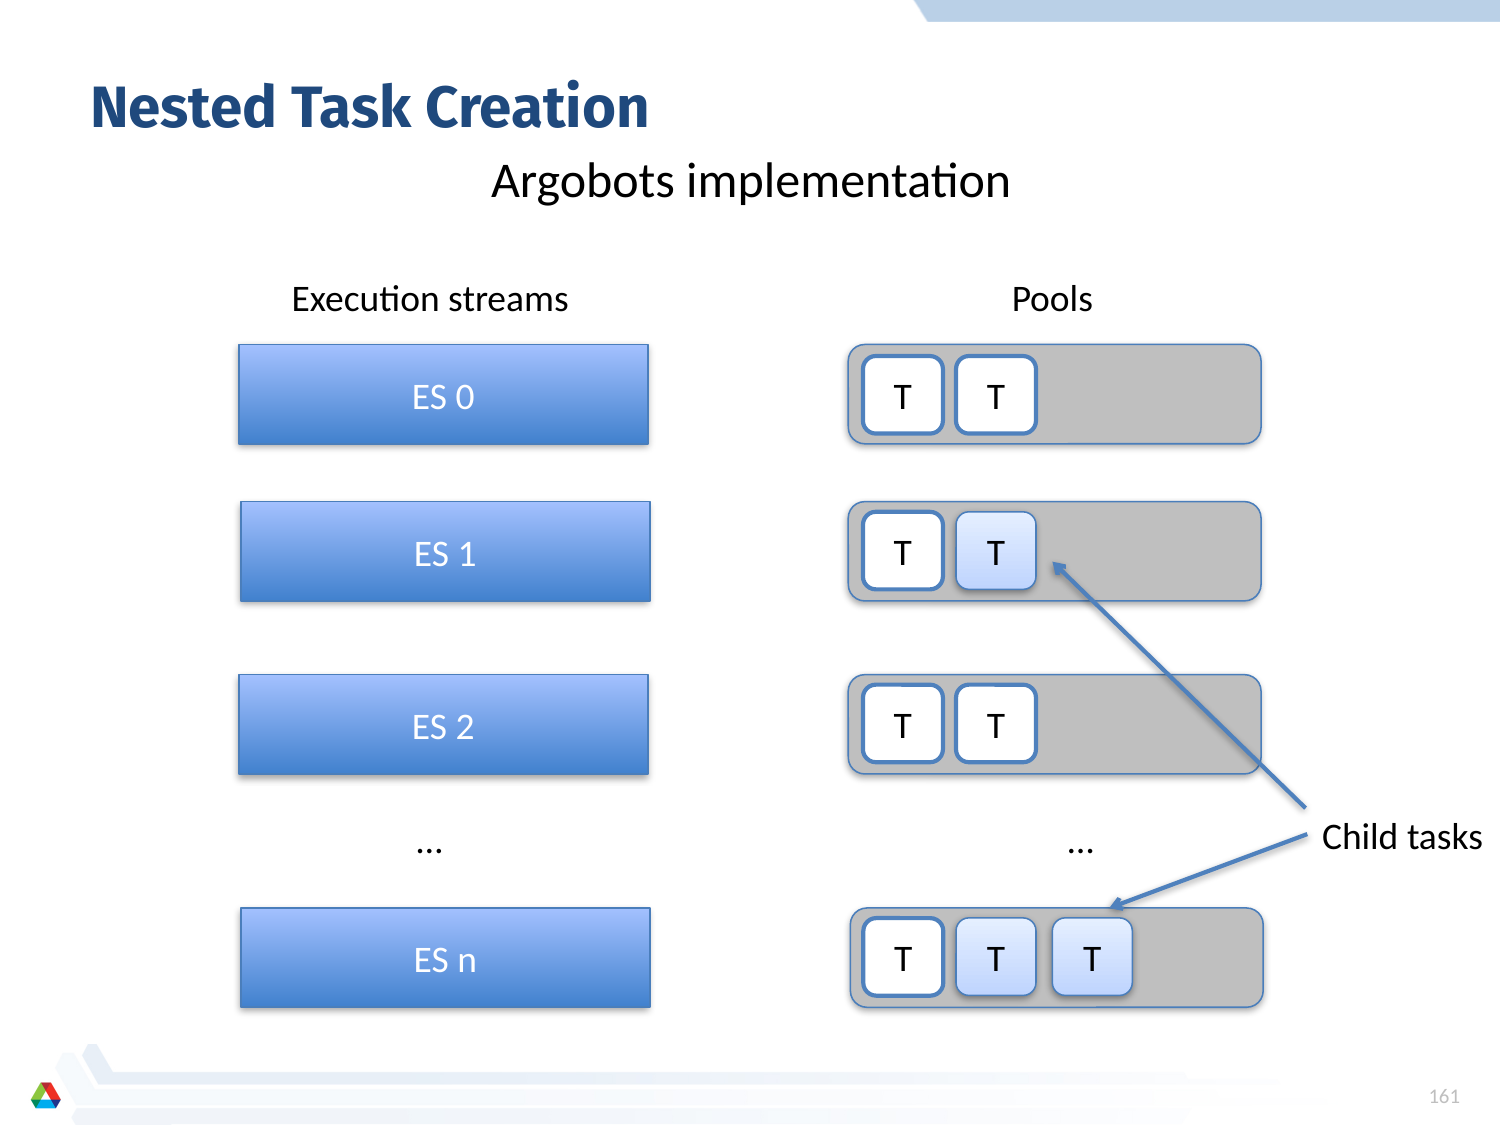

# Nested Task Creation
Argobots implementation

Execution streams
Pools
ES 0

T
T
ES 1
T
T

ES 2
T
T

Child tasks
…
…
ES n
T
T
T
161